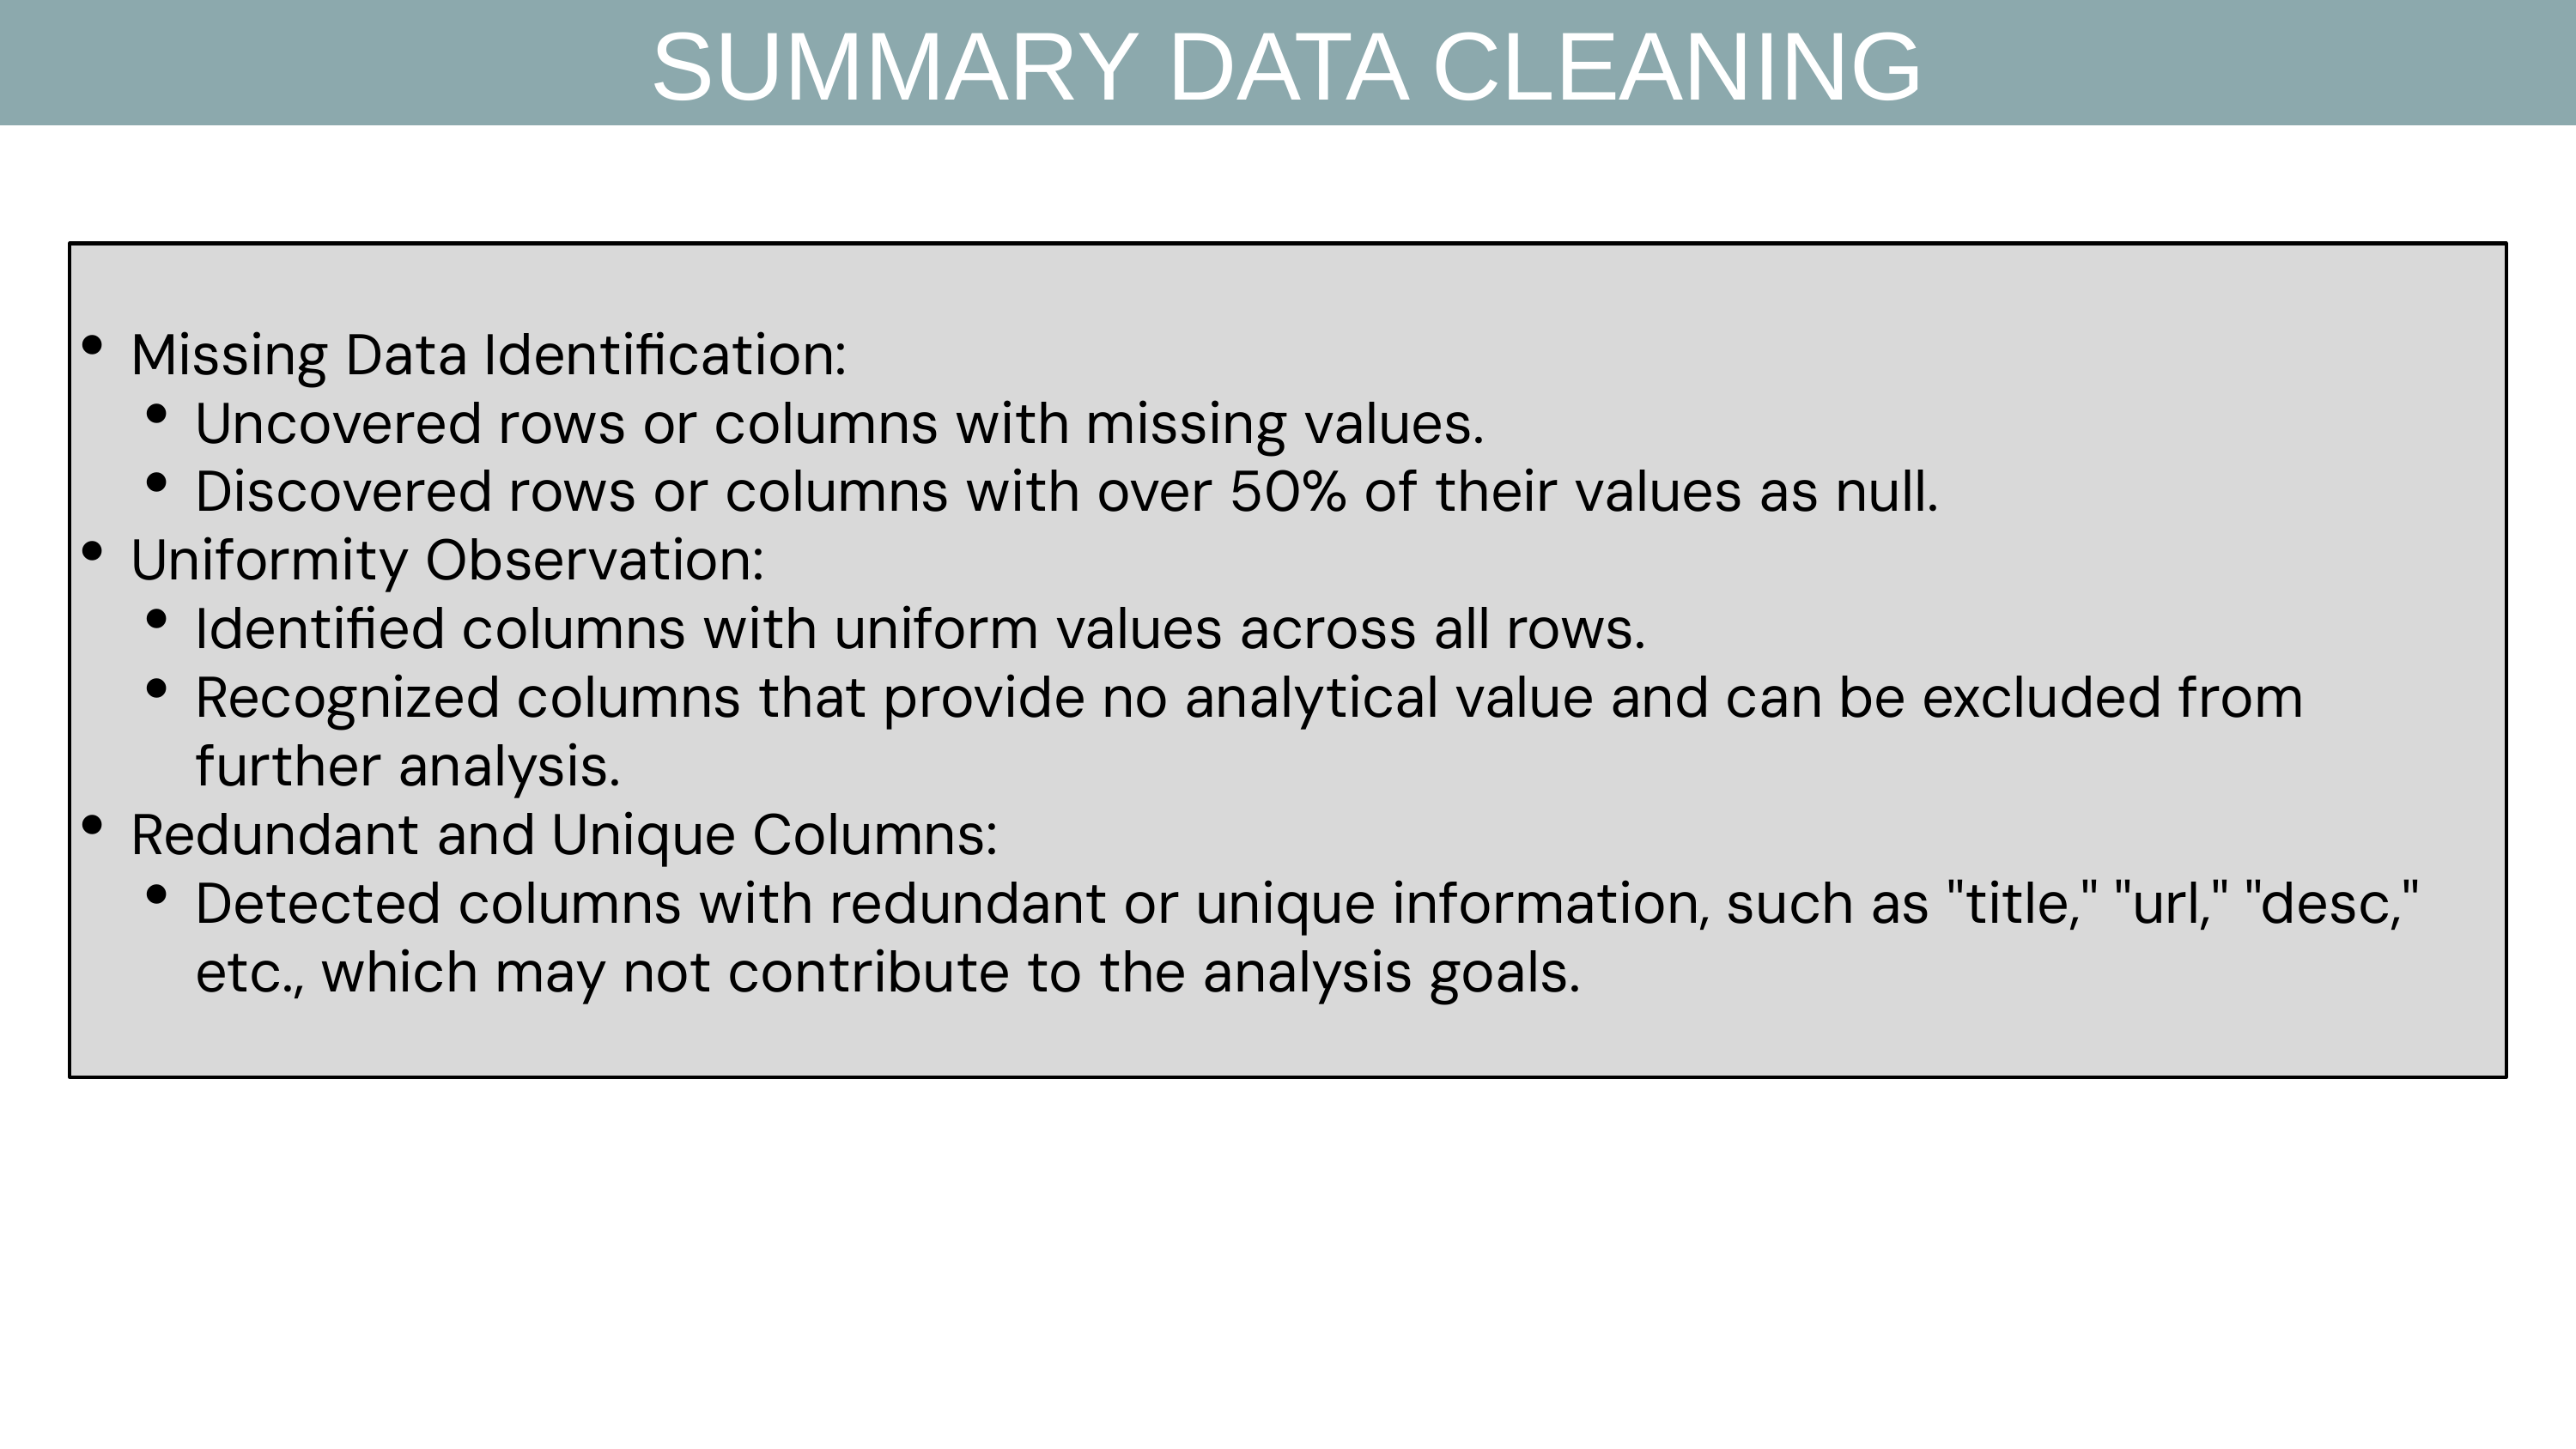

SUMMARY DATA CLEANING
Missing Data Identification:
Uncovered rows or columns with missing values.
Discovered rows or columns with over 50% of their values as null.
Uniformity Observation:
Identified columns with uniform values across all rows.
Recognized columns that provide no analytical value and can be excluded from further analysis.
Redundant and Unique Columns:
Detected columns with redundant or unique information, such as "title," "url," "desc," etc., which may not contribute to the analysis goals.